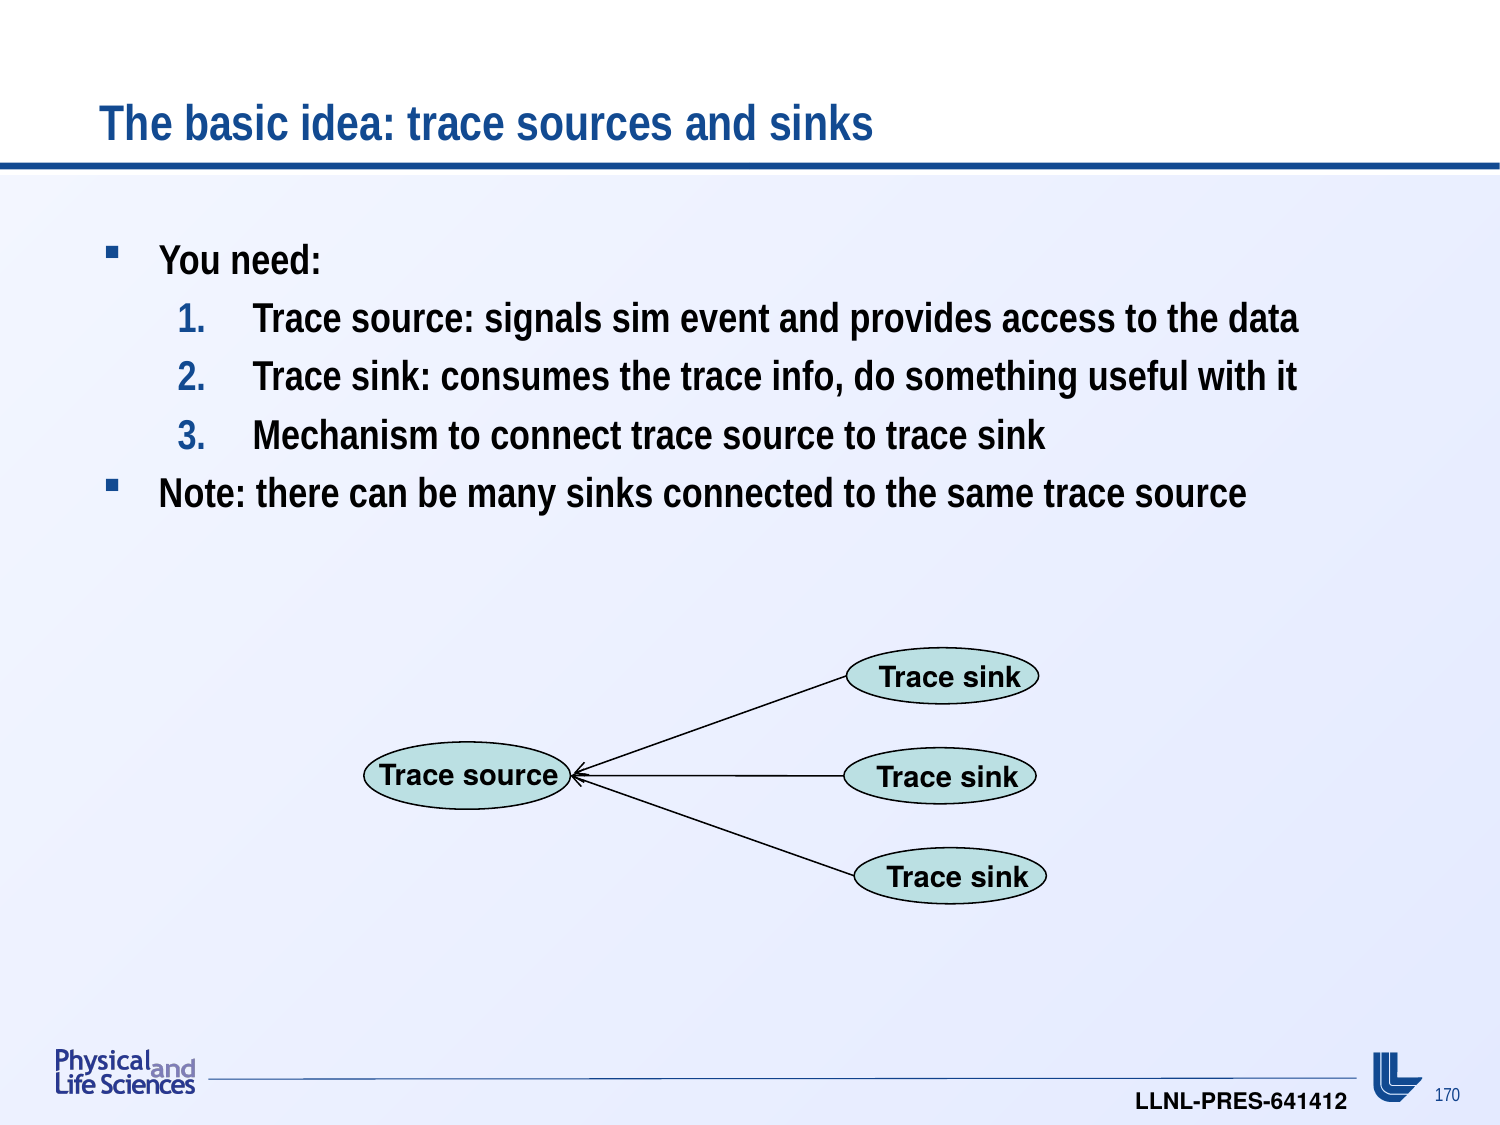

# The basic idea: trace sources and sinks
You need:
Trace source: signals sim event and provides access to the data
Trace sink: consumes the trace info, do something useful with it
Mechanism to connect trace source to trace sink
Note: there can be many sinks connected to the same trace source

Trace sink

Trace source

Trace sink

Trace sink